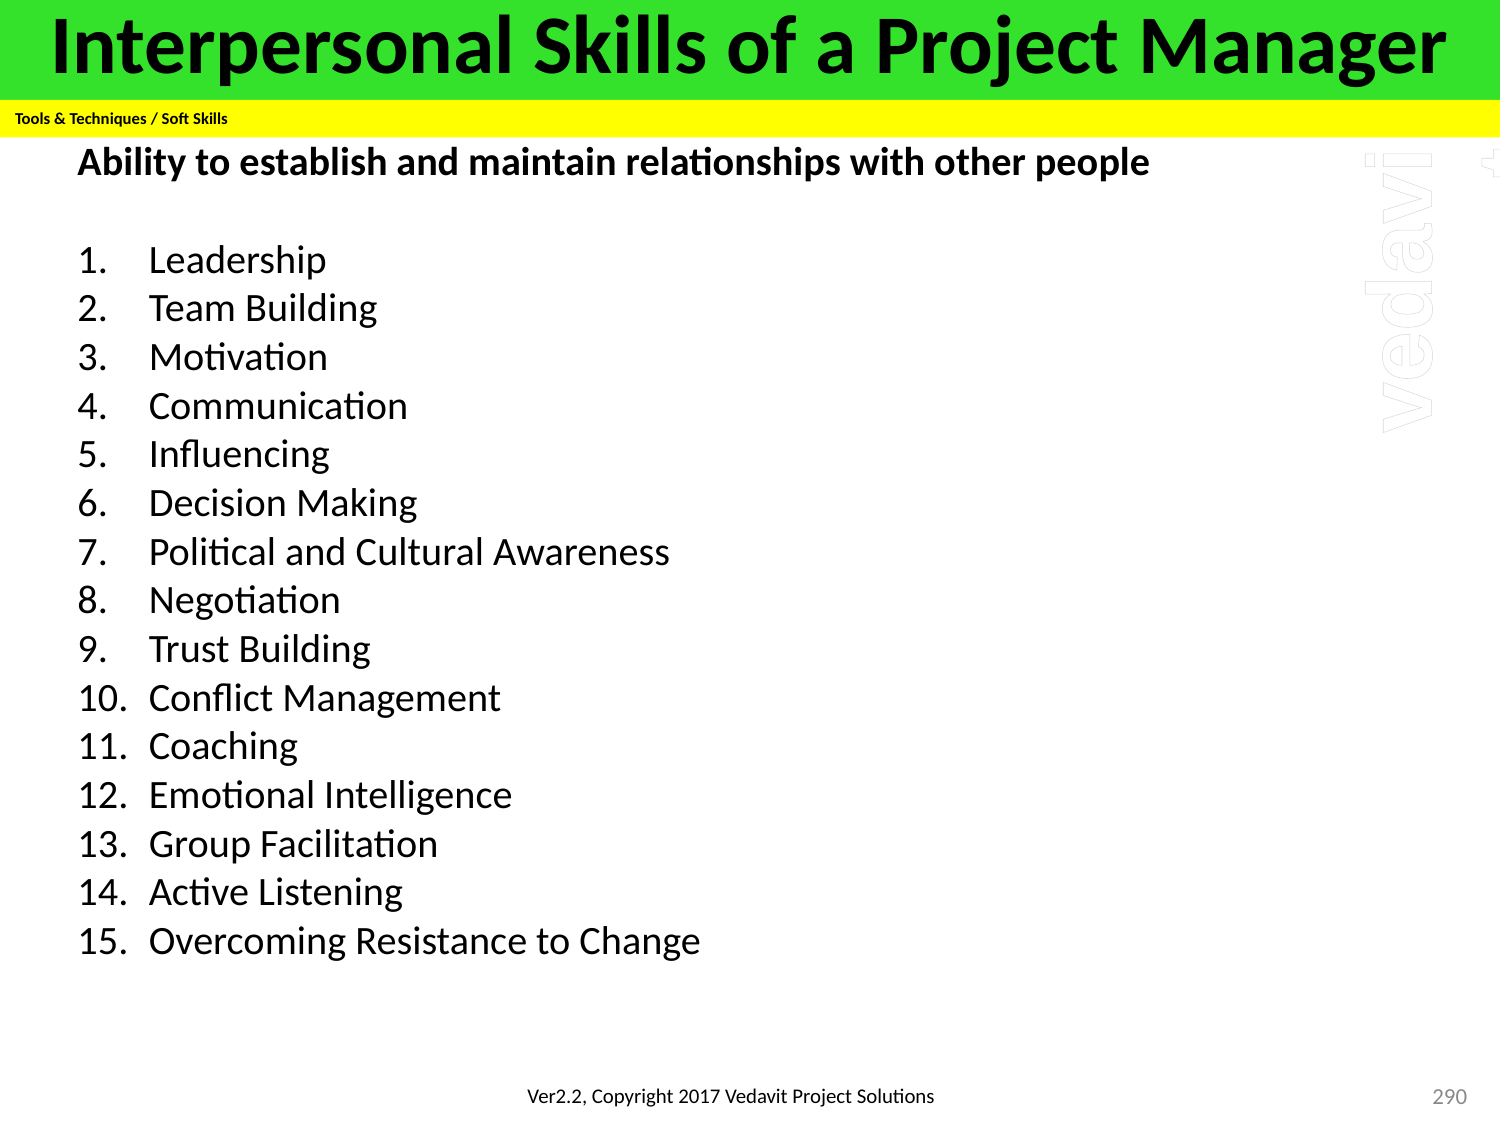

Project Manager’s Responsibilities in Project Lifecycle
# Interpersonal Skills of a Project Manager
Tools & Techniques / Soft Skills
Ability to establish and maintain relationships with other people

Leadership
Team Building
Motivation
Communication
Influencing
Decision Making
Political and Cultural Awareness
Negotiation
Trust Building
Conflict Management
Coaching
Emotional Intelligence
Group Facilitation
Active Listening
Overcoming Resistance to Change

290